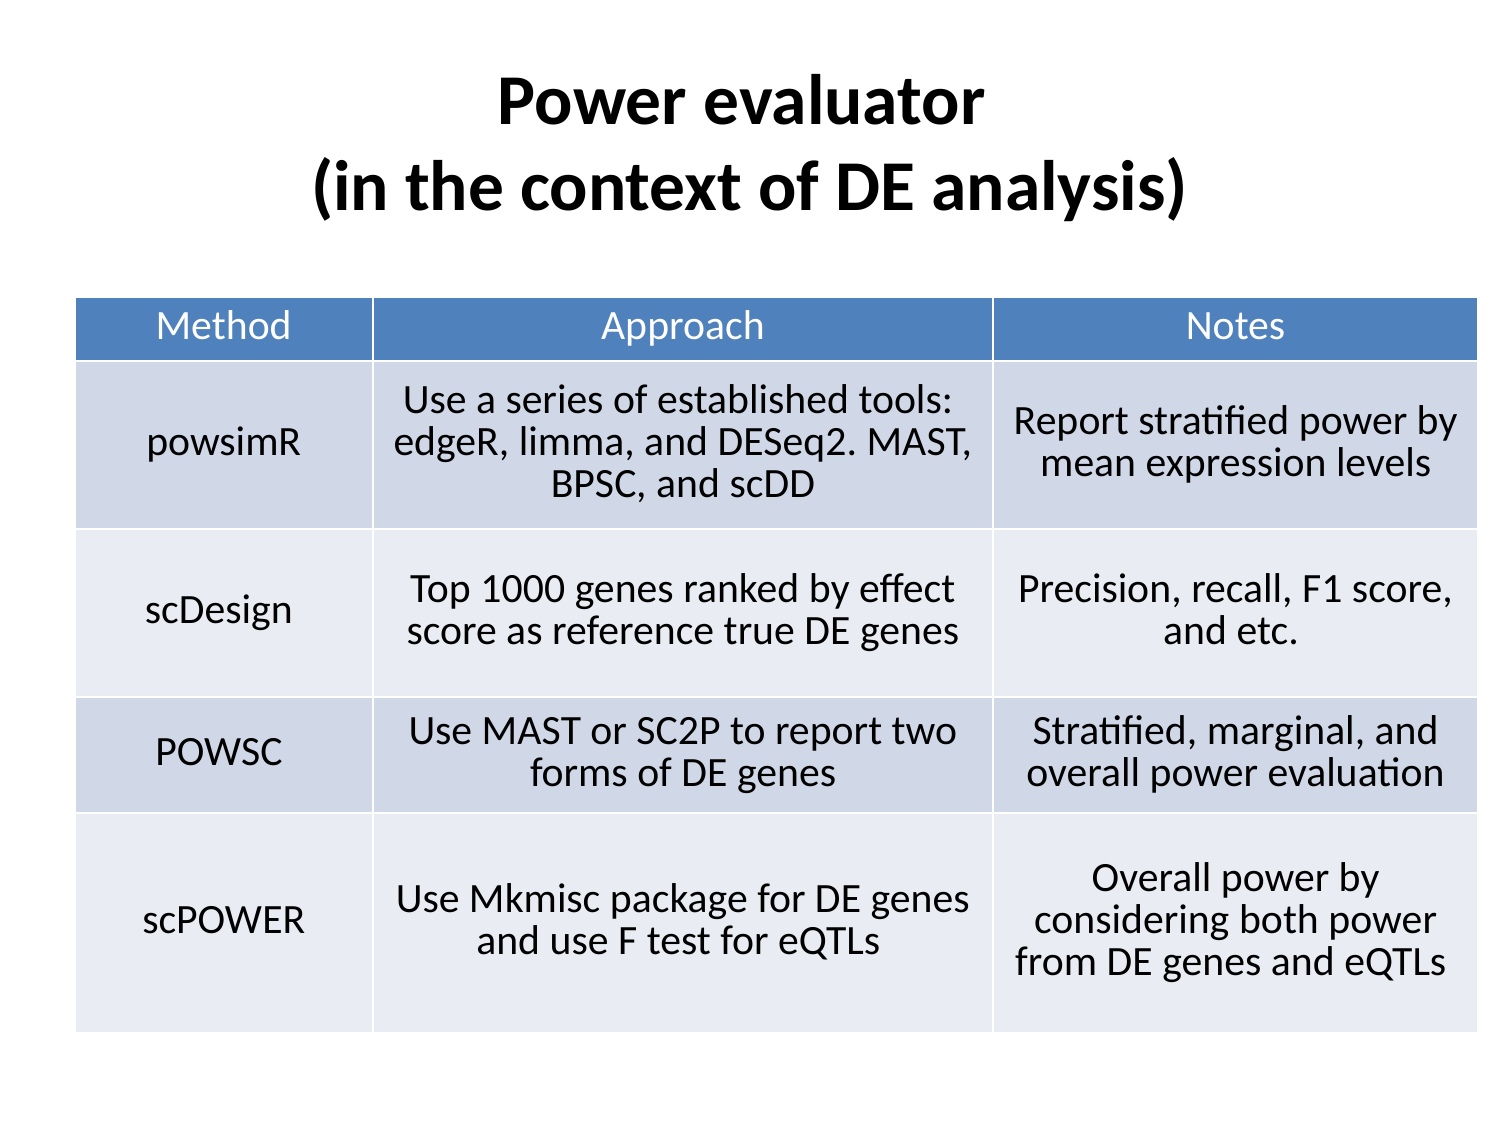

# Power evaluator (in the context of DE analysis)
| Method | Approach | Notes |
| --- | --- | --- |
| powsimR | Use a series of established tools: edgeR, limma, and DESeq2. MAST, BPSC, and scDD | Report stratified power by mean expression levels |
| scDesign | Top 1000 genes ranked by effect score as reference true DE genes | Precision, recall, F1 score, and etc. |
| POWSC | Use MAST or SC2P to report two forms of DE genes | Stratified, marginal, and overall power evaluation |
| scPOWER | Use Mkmisc package for DE genes and use F test for eQTLs | Overall power by considering both power from DE genes and eQTLs |